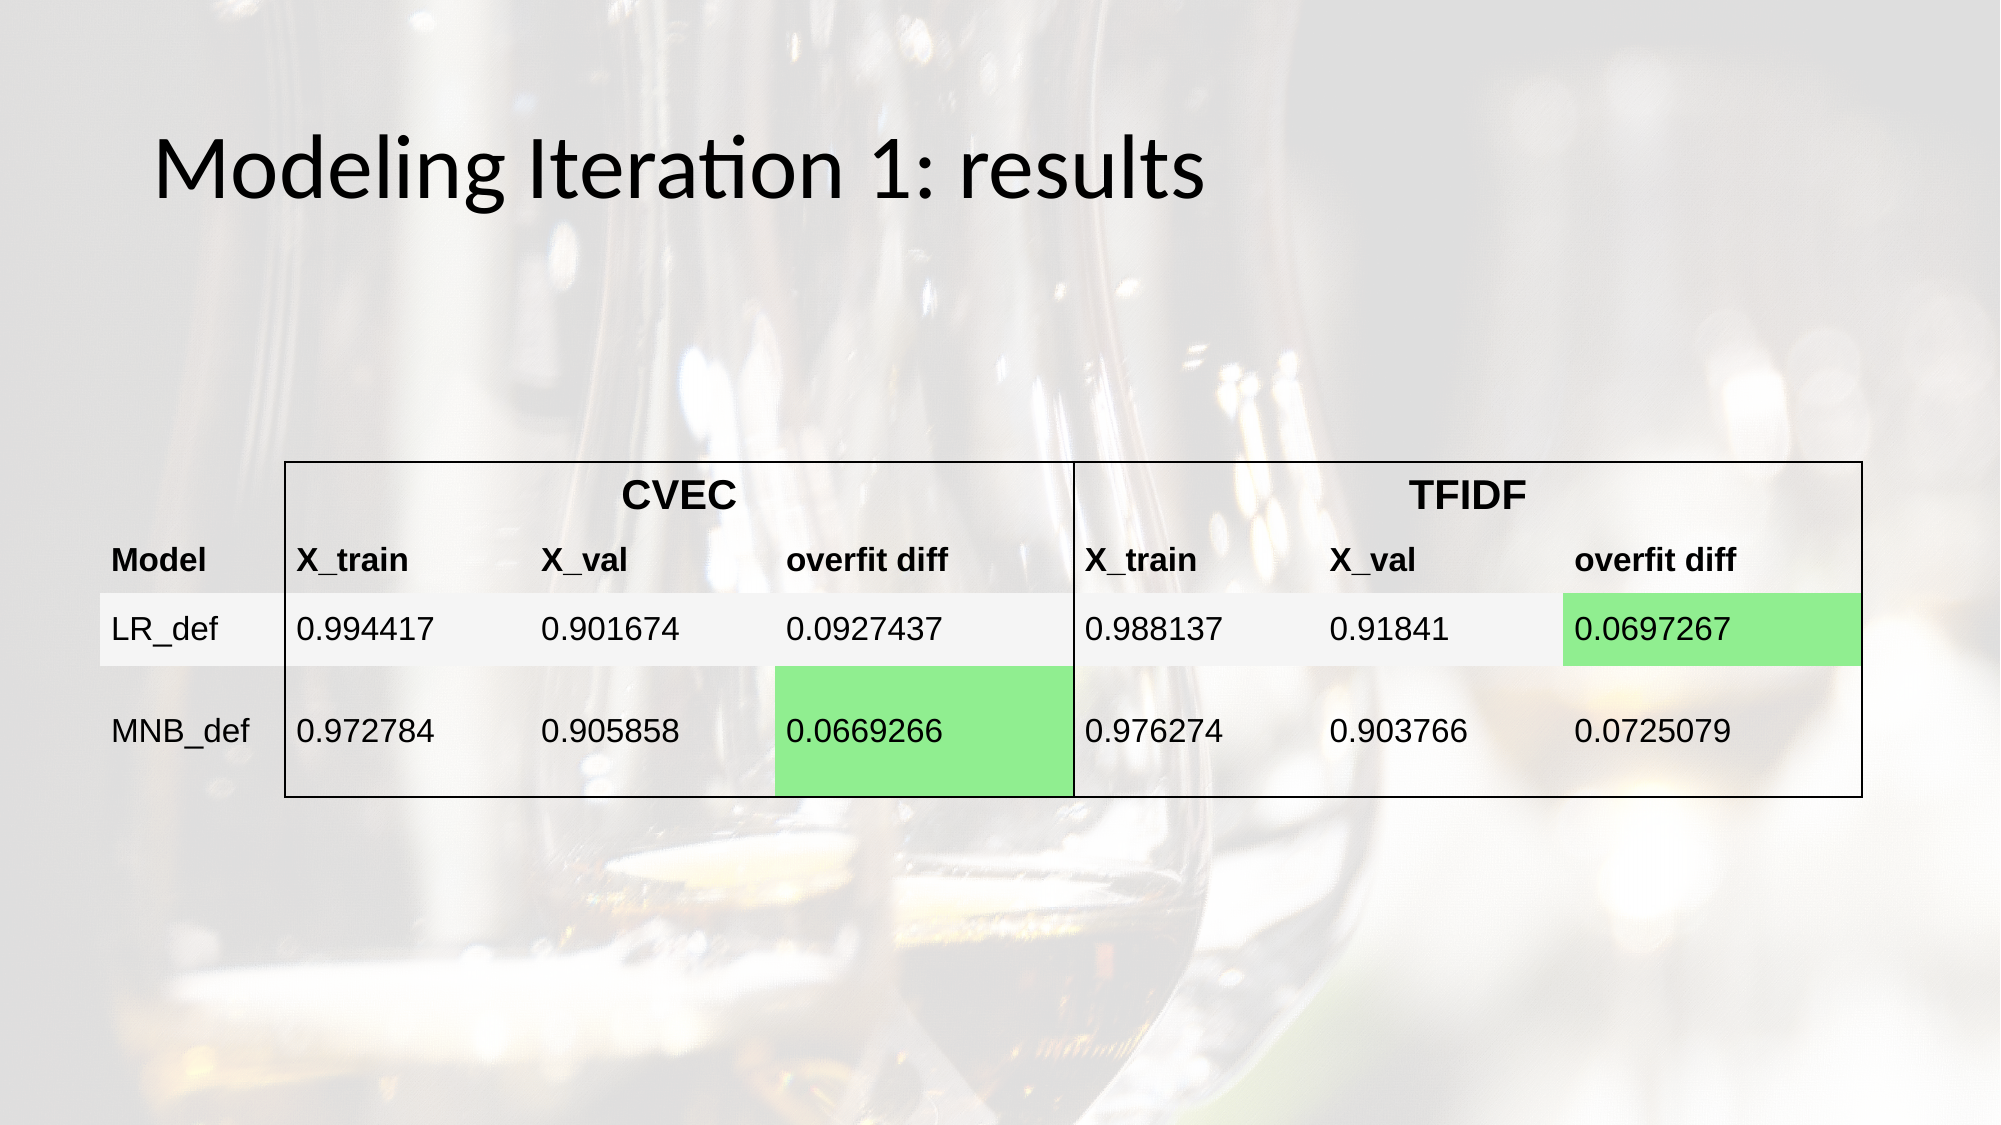

# Modeling Iteration 1: results
|  | CVEC |  |  | TFIDF |  |  |
| --- | --- | --- | --- | --- | --- | --- |
| Model | X\_train | X\_val | overfit diff | X\_train | X\_val | overfit diff |
| LR\_def | 0.994417 | 0.901674 | 0.0927437 | 0.988137 | 0.91841 | 0.0697267 |
| MNB\_def | 0.972784 | 0.905858 | 0.0669266 | 0.976274 | 0.903766 | 0.0725079 |